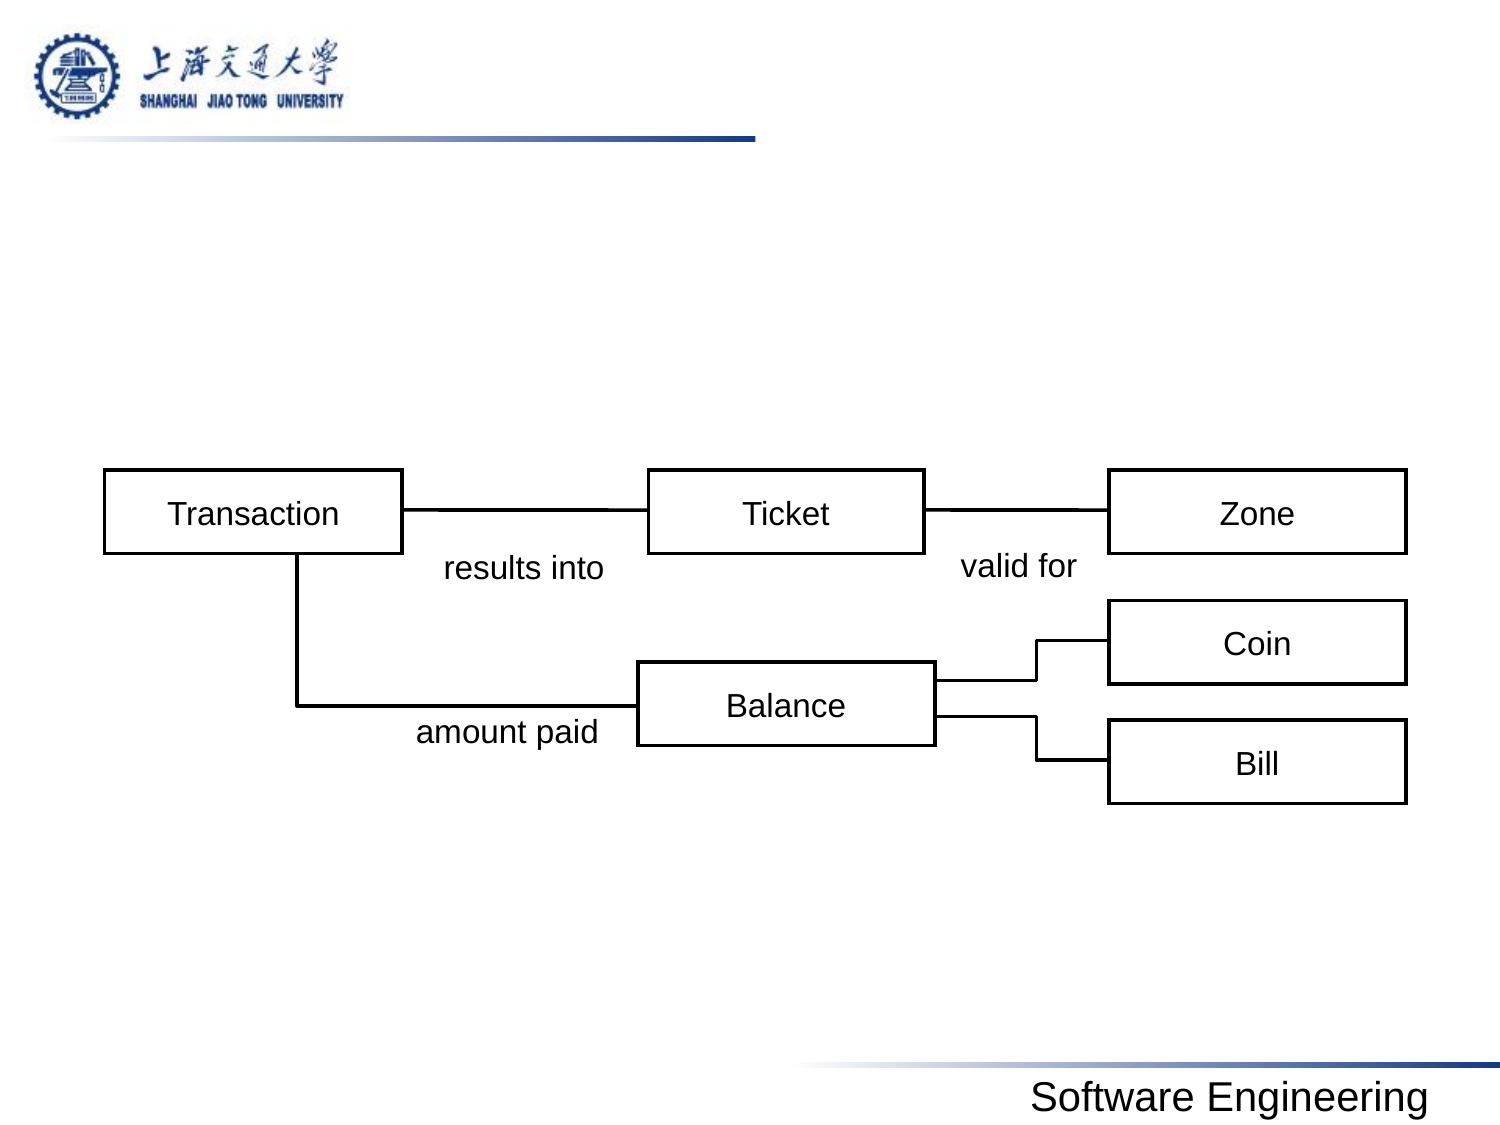

#

Transaction

Ticket

Zone

valid for
results into

Coin

Balance
amount paid

Bill